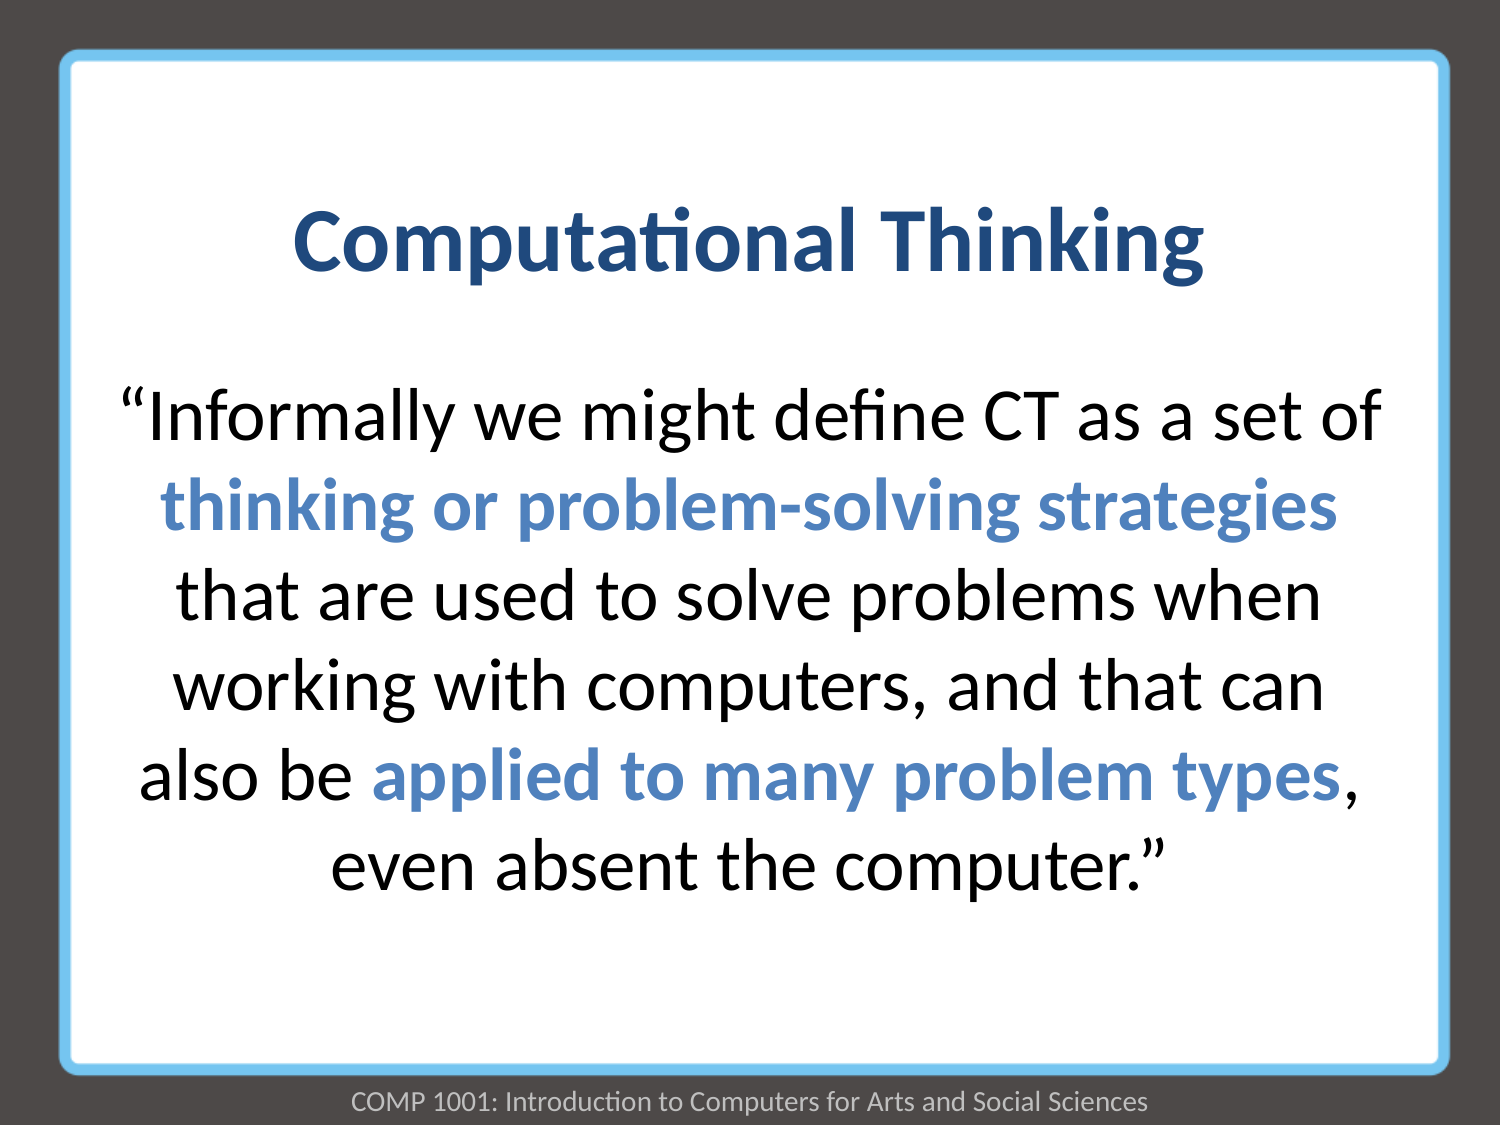

# Computational Thinking
“Informally we might define CT as a set of thinking or problem-solving strategies that are used to solve problems when working with computers, and that can also be applied to many problem types, even absent the computer.”